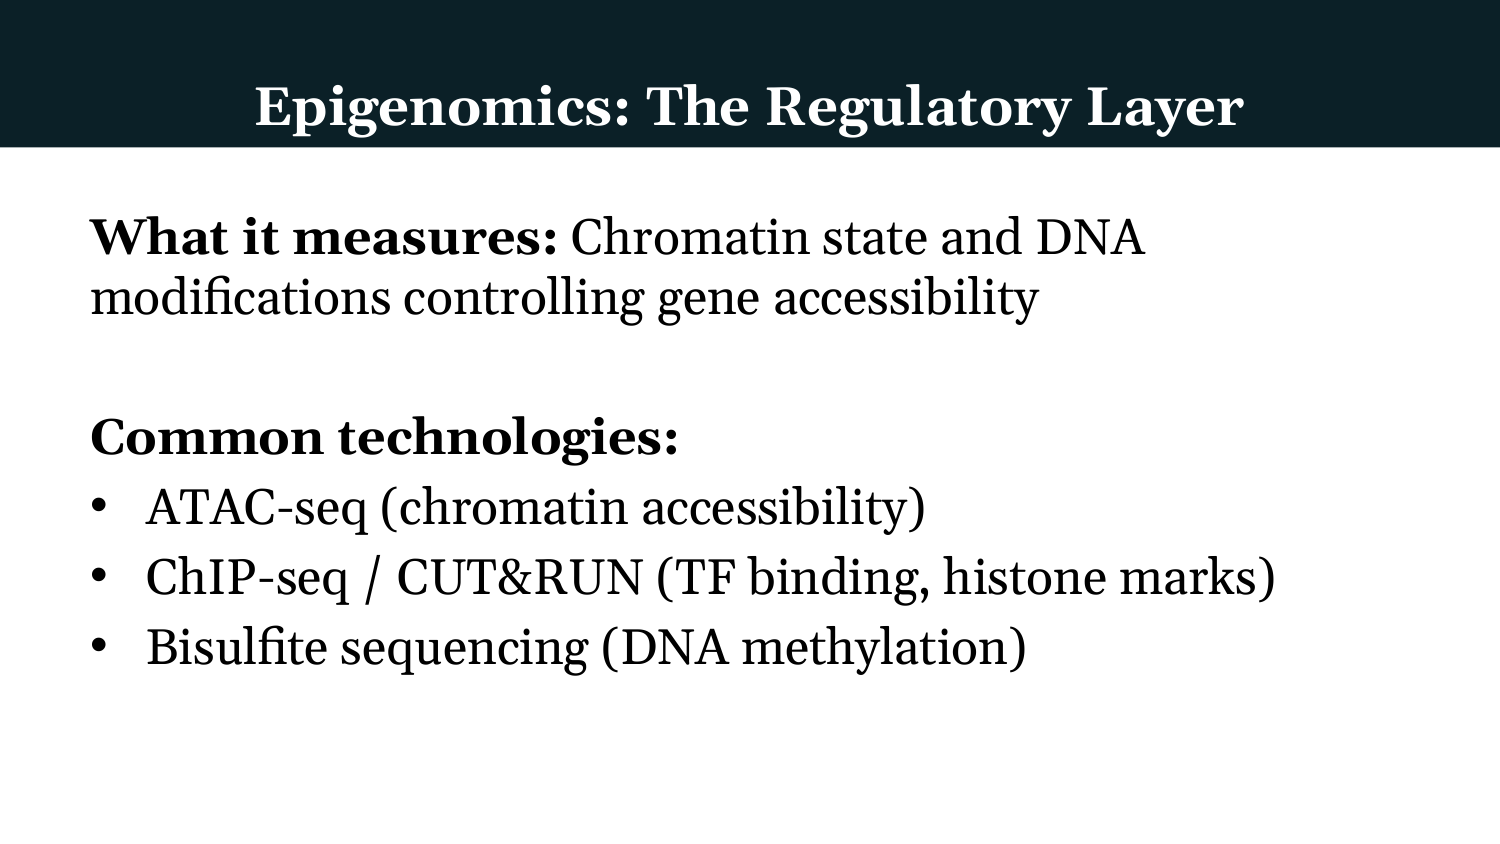

# Epigenomics: The Regulatory Layer
What it measures: Chromatin state and DNA modifications controlling gene accessibility

Common technologies:
ATAC-seq (chromatin accessibility)
ChIP-seq / CUT&RUN (TF binding, histone marks)
Bisulfite sequencing (DNA methylation)